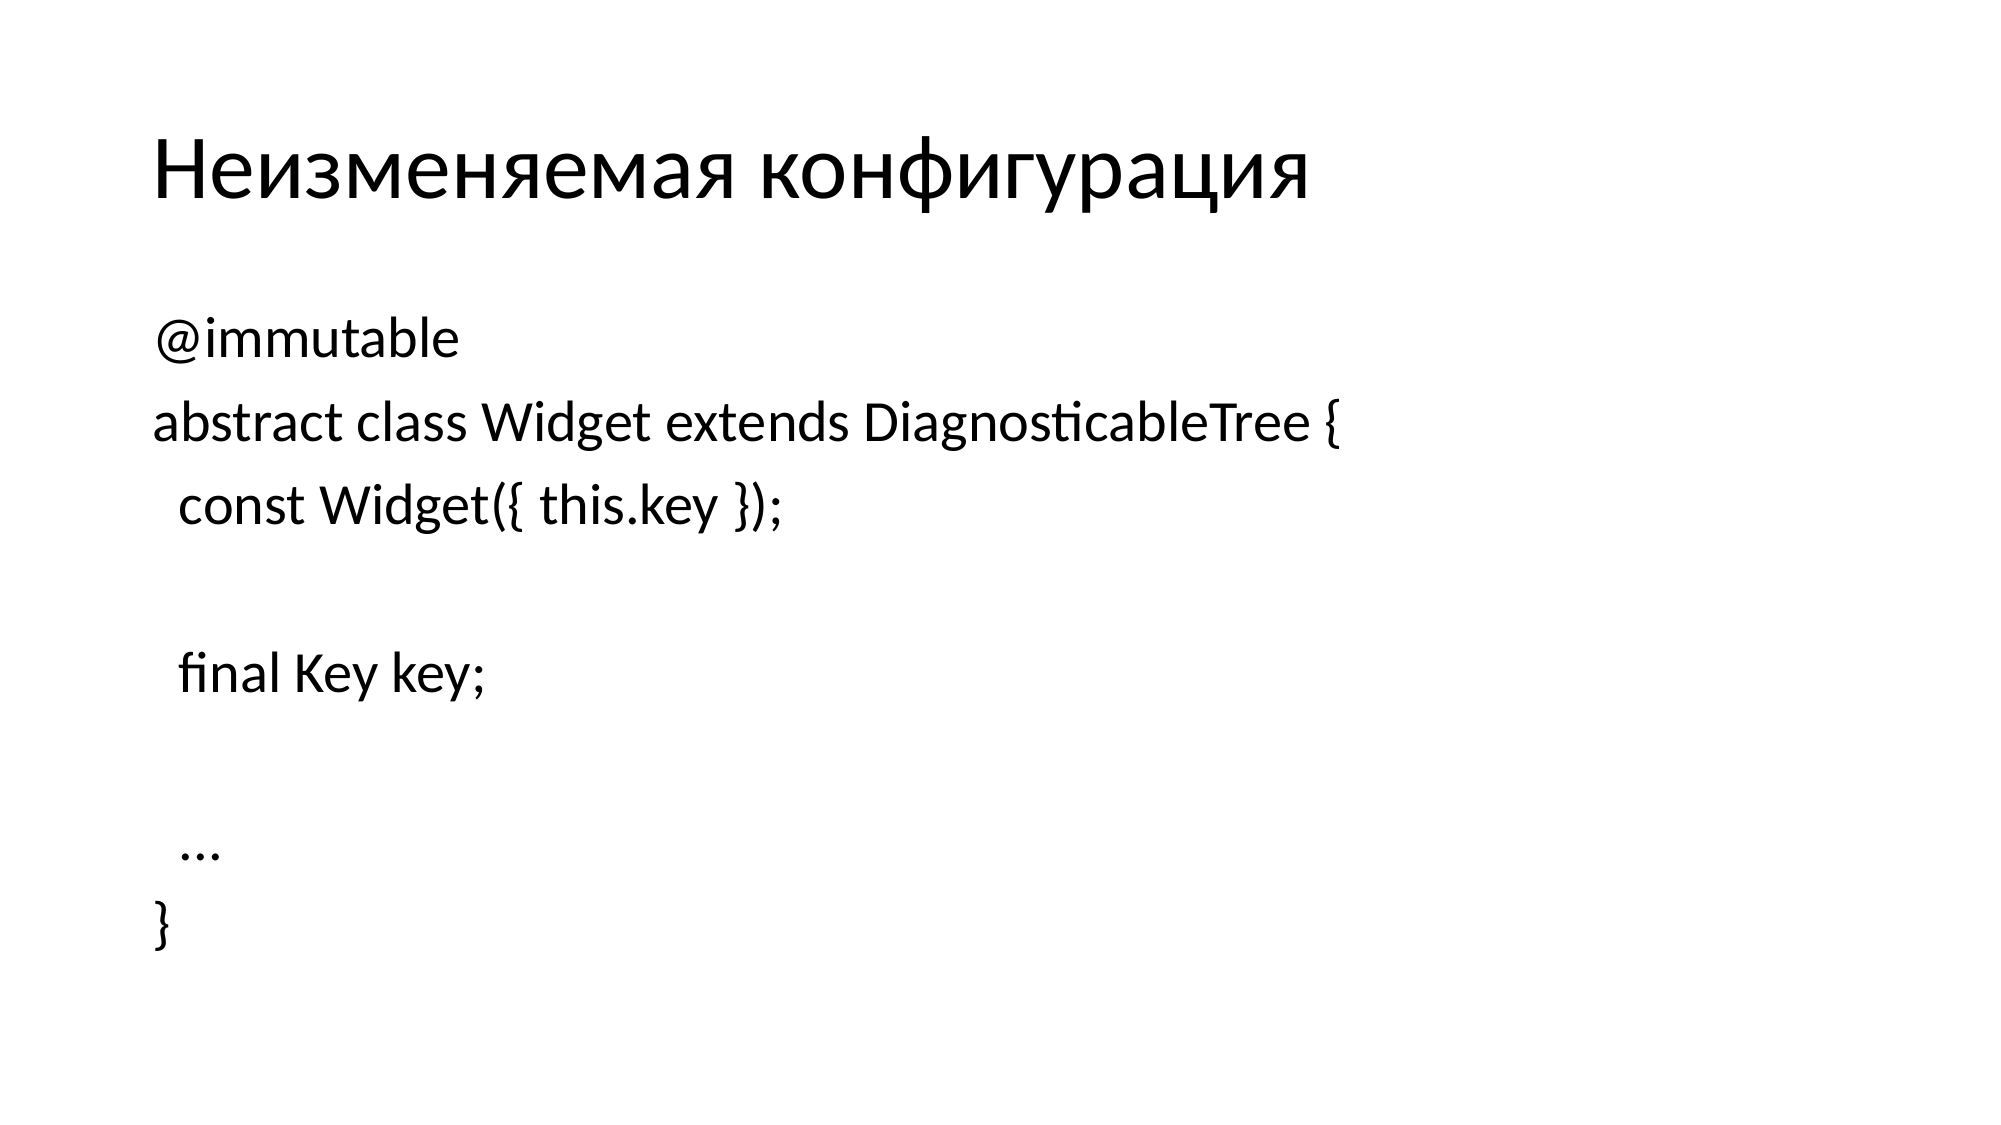

# Неизменяемая конфигурация
@immutable
abstract class Widget extends DiagnosticableTree {
  const Widget({ this.key });

  final Key key;

  ...
}